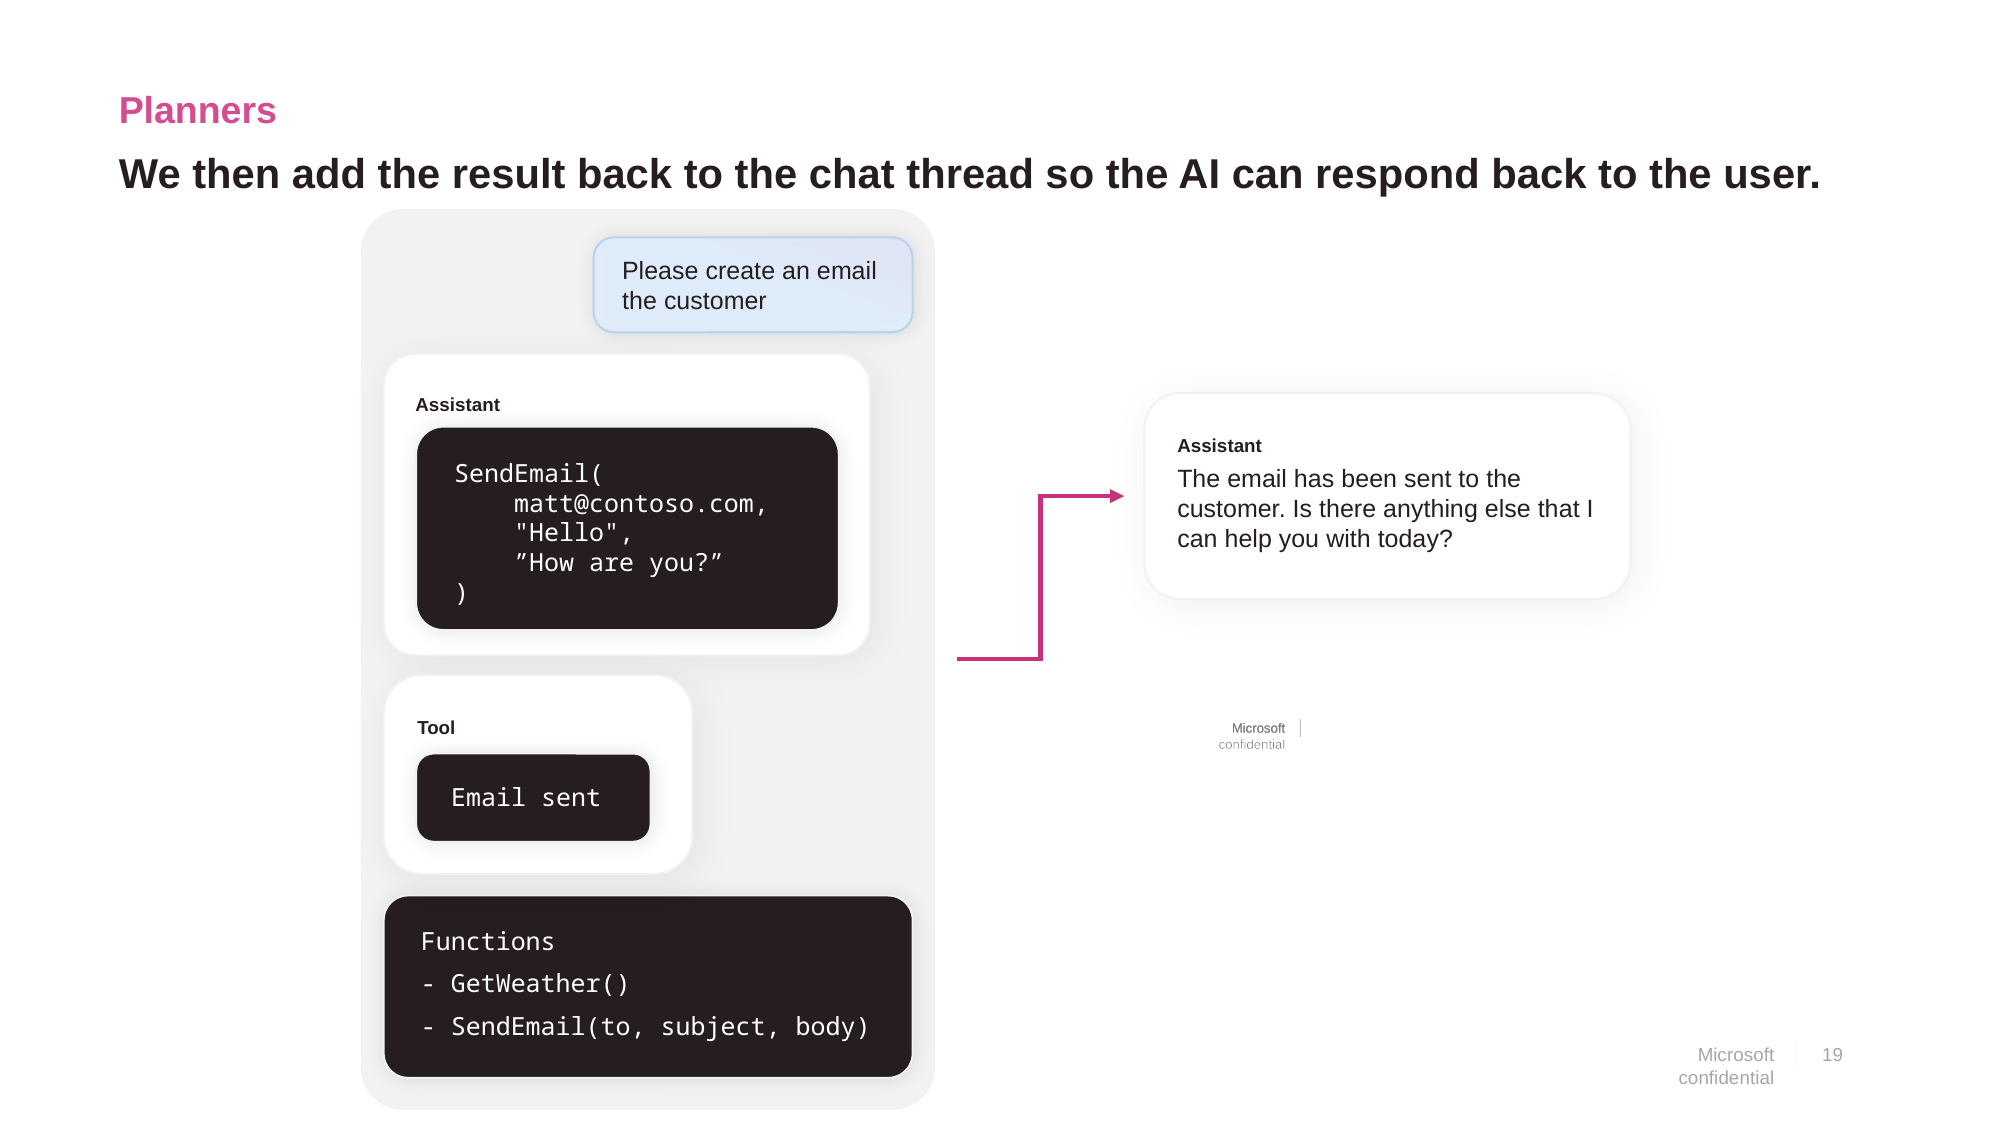

Planners
# We then add the result back to the chat thread so the AI can respond back to the user.

Please create an email the customer
Assistant
Assistant
The email has been sent to the customer. Is there anything else that I can help you with today?
SendEmail(
    matt@contoso.com,
    "Hello",
    ”How are you?”
)
Tool
Email sent
Functions
- GetWeather()
- SendEmail(to, subject, body)
Microsoft confidential
19